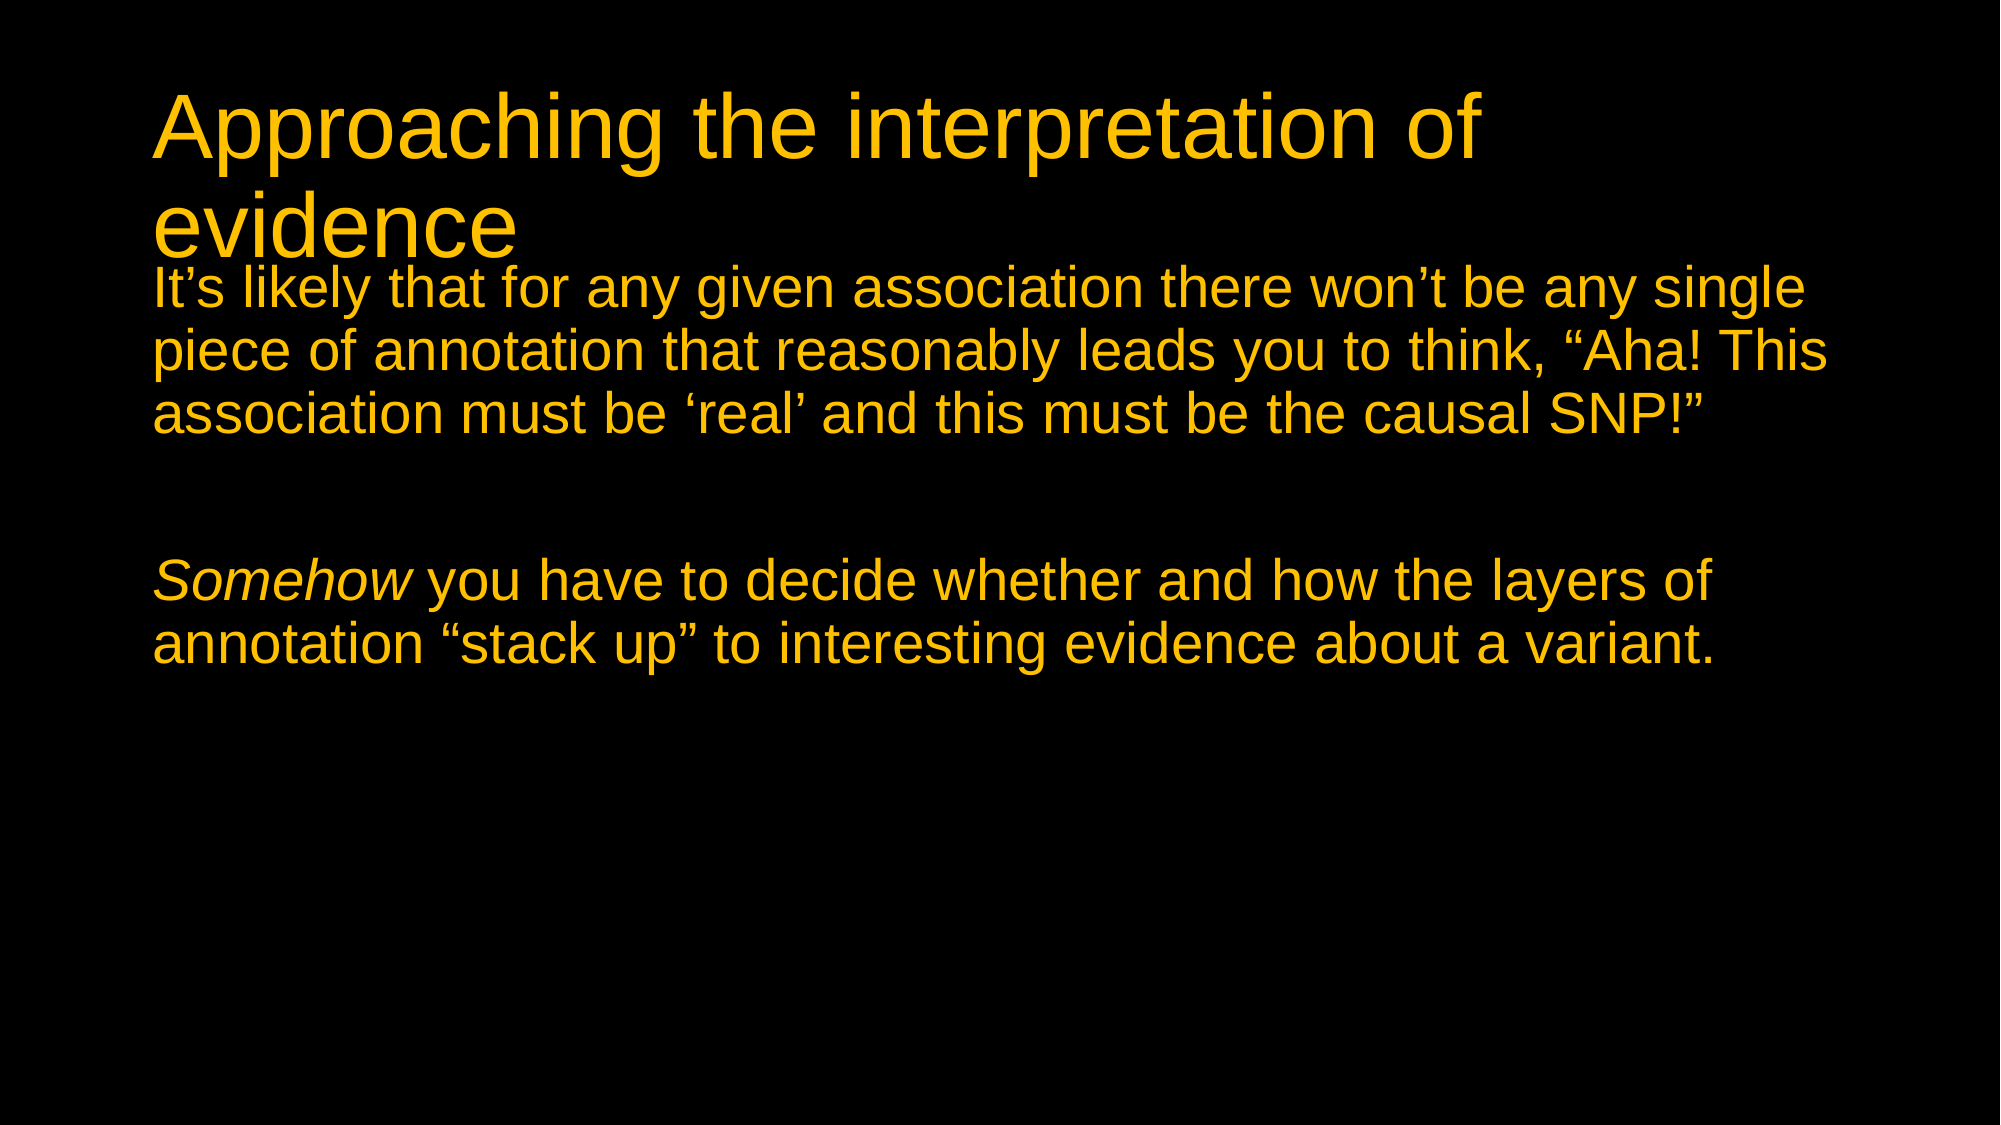

# Approaching the interpretation of evidence
It’s likely that for any given association there won’t be any single piece of annotation that reasonably leads you to think, “Aha! This association must be ‘real’ and this must be the causal SNP!”

Somehow you have to decide whether and how the layers of annotation “stack up” to interesting evidence about a variant.